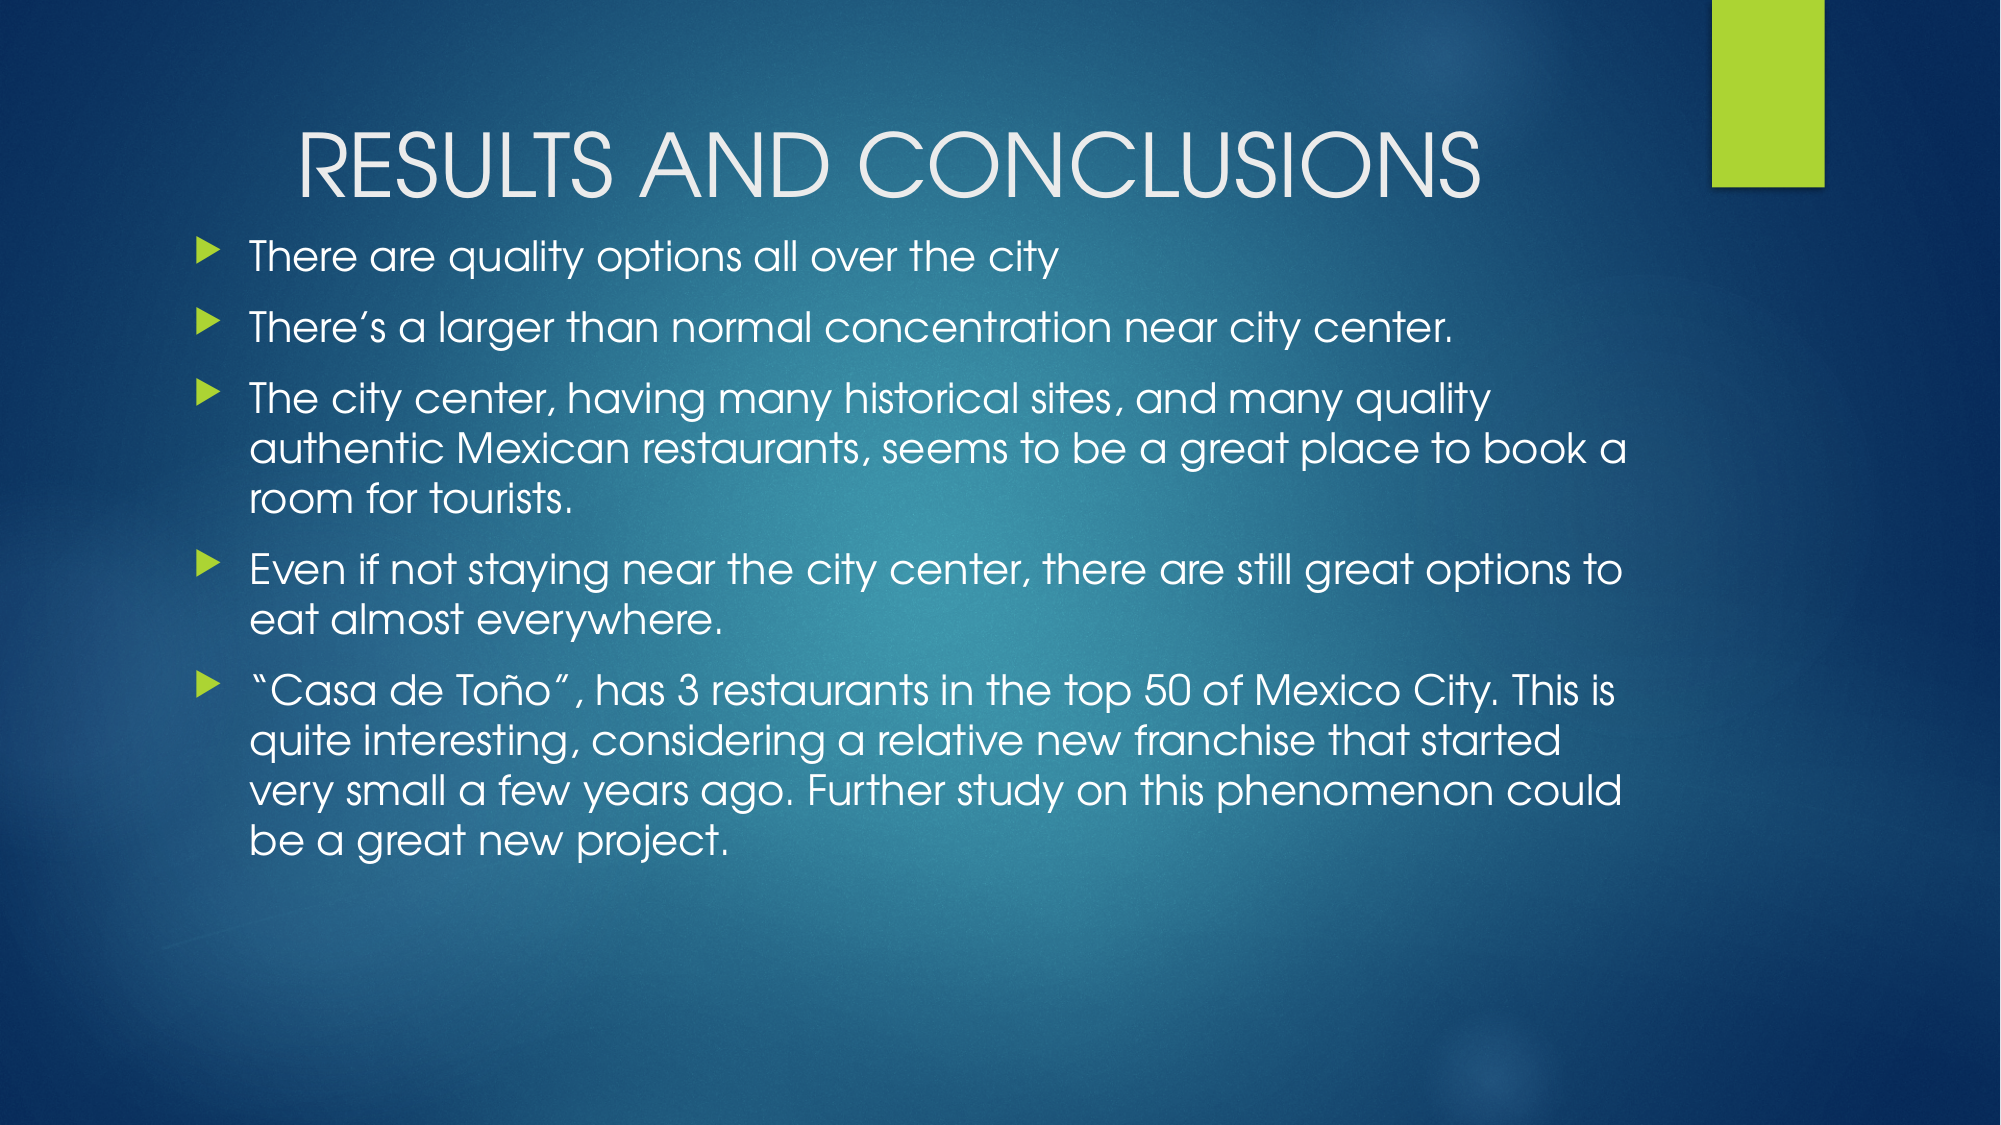

# Results and conclusions
There are quality options all over the city
There’s a larger than normal concentration near city center.
The city center, having many historical sites, and many quality authentic Mexican restaurants, seems to be a great place to book a room for tourists.
Even if not staying near the city center, there are still great options to eat almost everywhere.
“Casa de Toño”, has 3 restaurants in the top 50 of Mexico City. This is quite interesting, considering a relative new franchise that started very small a few years ago. Further study on this phenomenon could be a great new project.